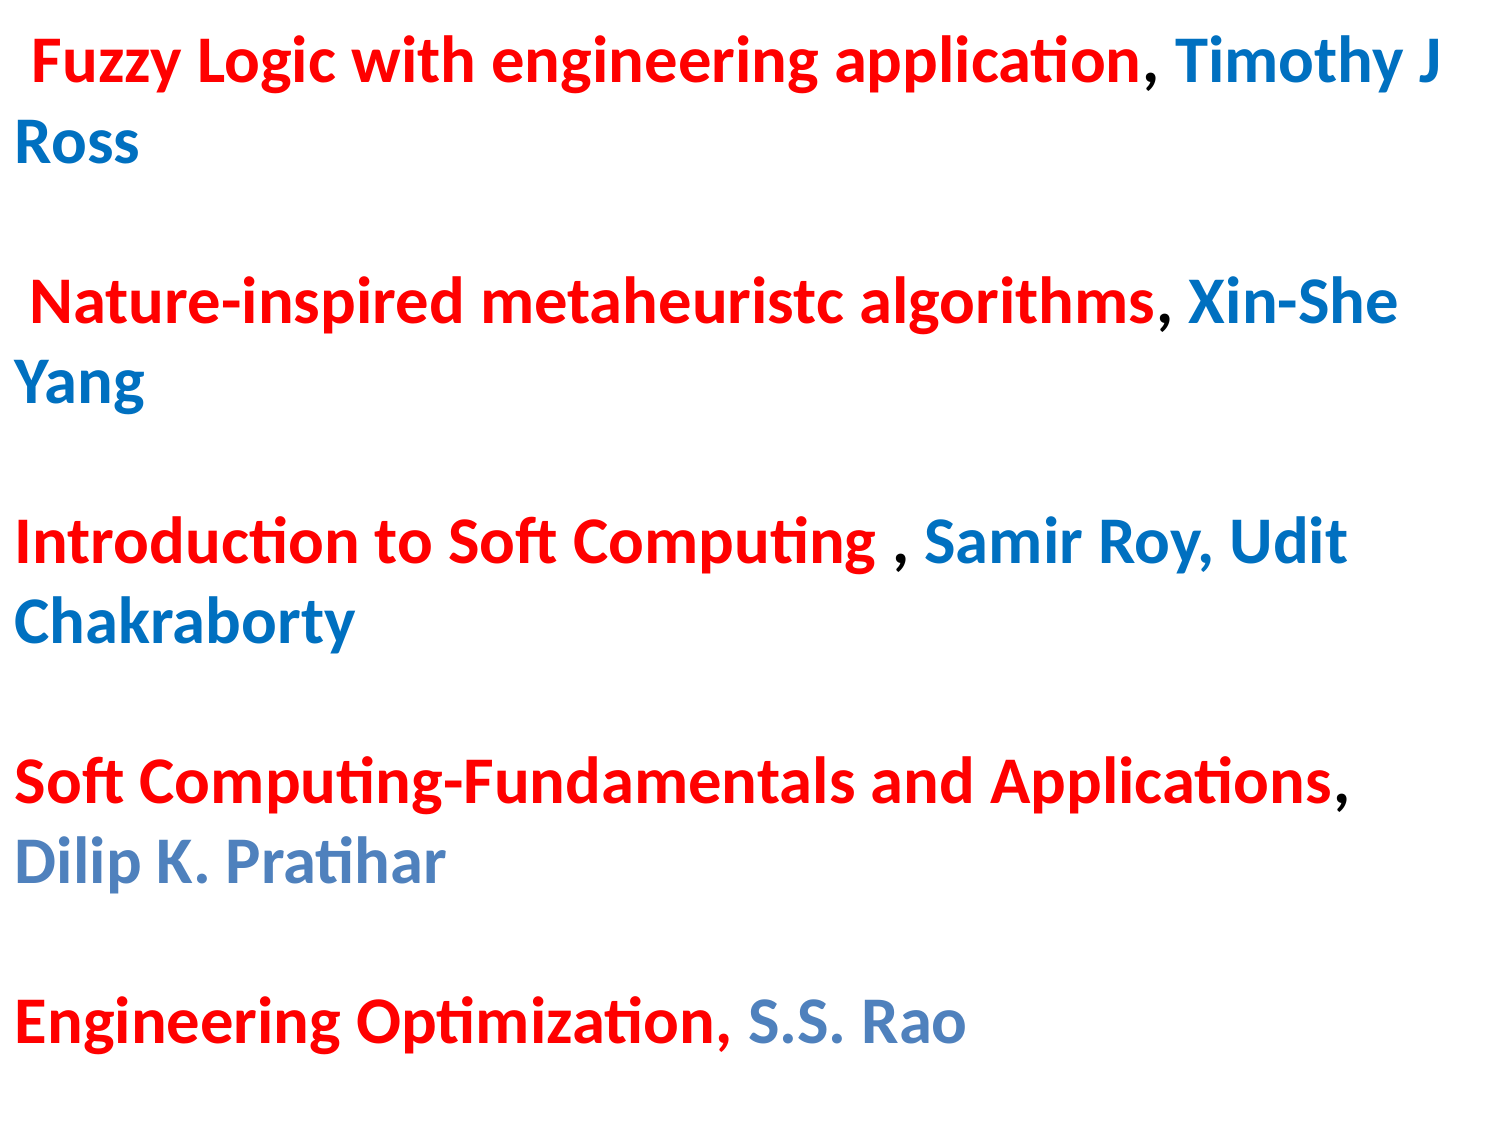

Fuzzy Logic with engineering application, Timothy J Ross

 Nature-inspired metaheuristc algorithms, Xin-She Yang

Introduction to Soft Computing , Samir Roy, Udit Chakraborty

Soft Computing-Fundamentals and Applications, Dilip K. Pratihar

Engineering Optimization, S.S. Rao